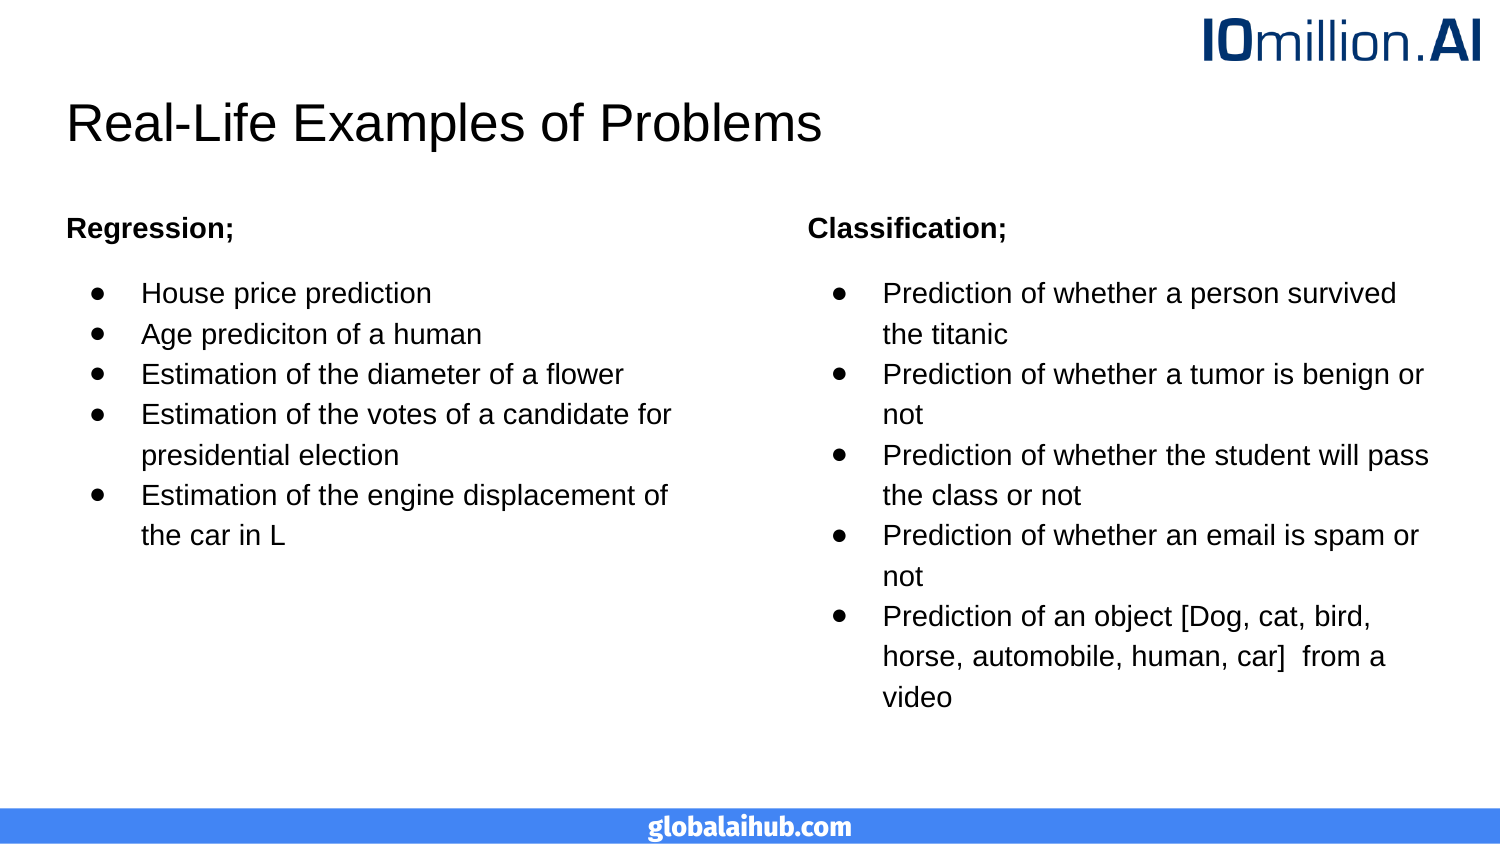

# Real-Life Examples of Problems
Regression;
House price prediction
Age prediciton of a human
Estimation of the diameter of a flower
Estimation of the votes of a candidate for presidential election
Estimation of the engine displacement of the car in L
Classification;
Prediction of whether a person survived the titanic
Prediction of whether a tumor is benign or not
Prediction of whether the student will pass the class or not
Prediction of whether an email is spam or not
Prediction of an object [Dog, cat, bird, horse, automobile, human, car]  from a video